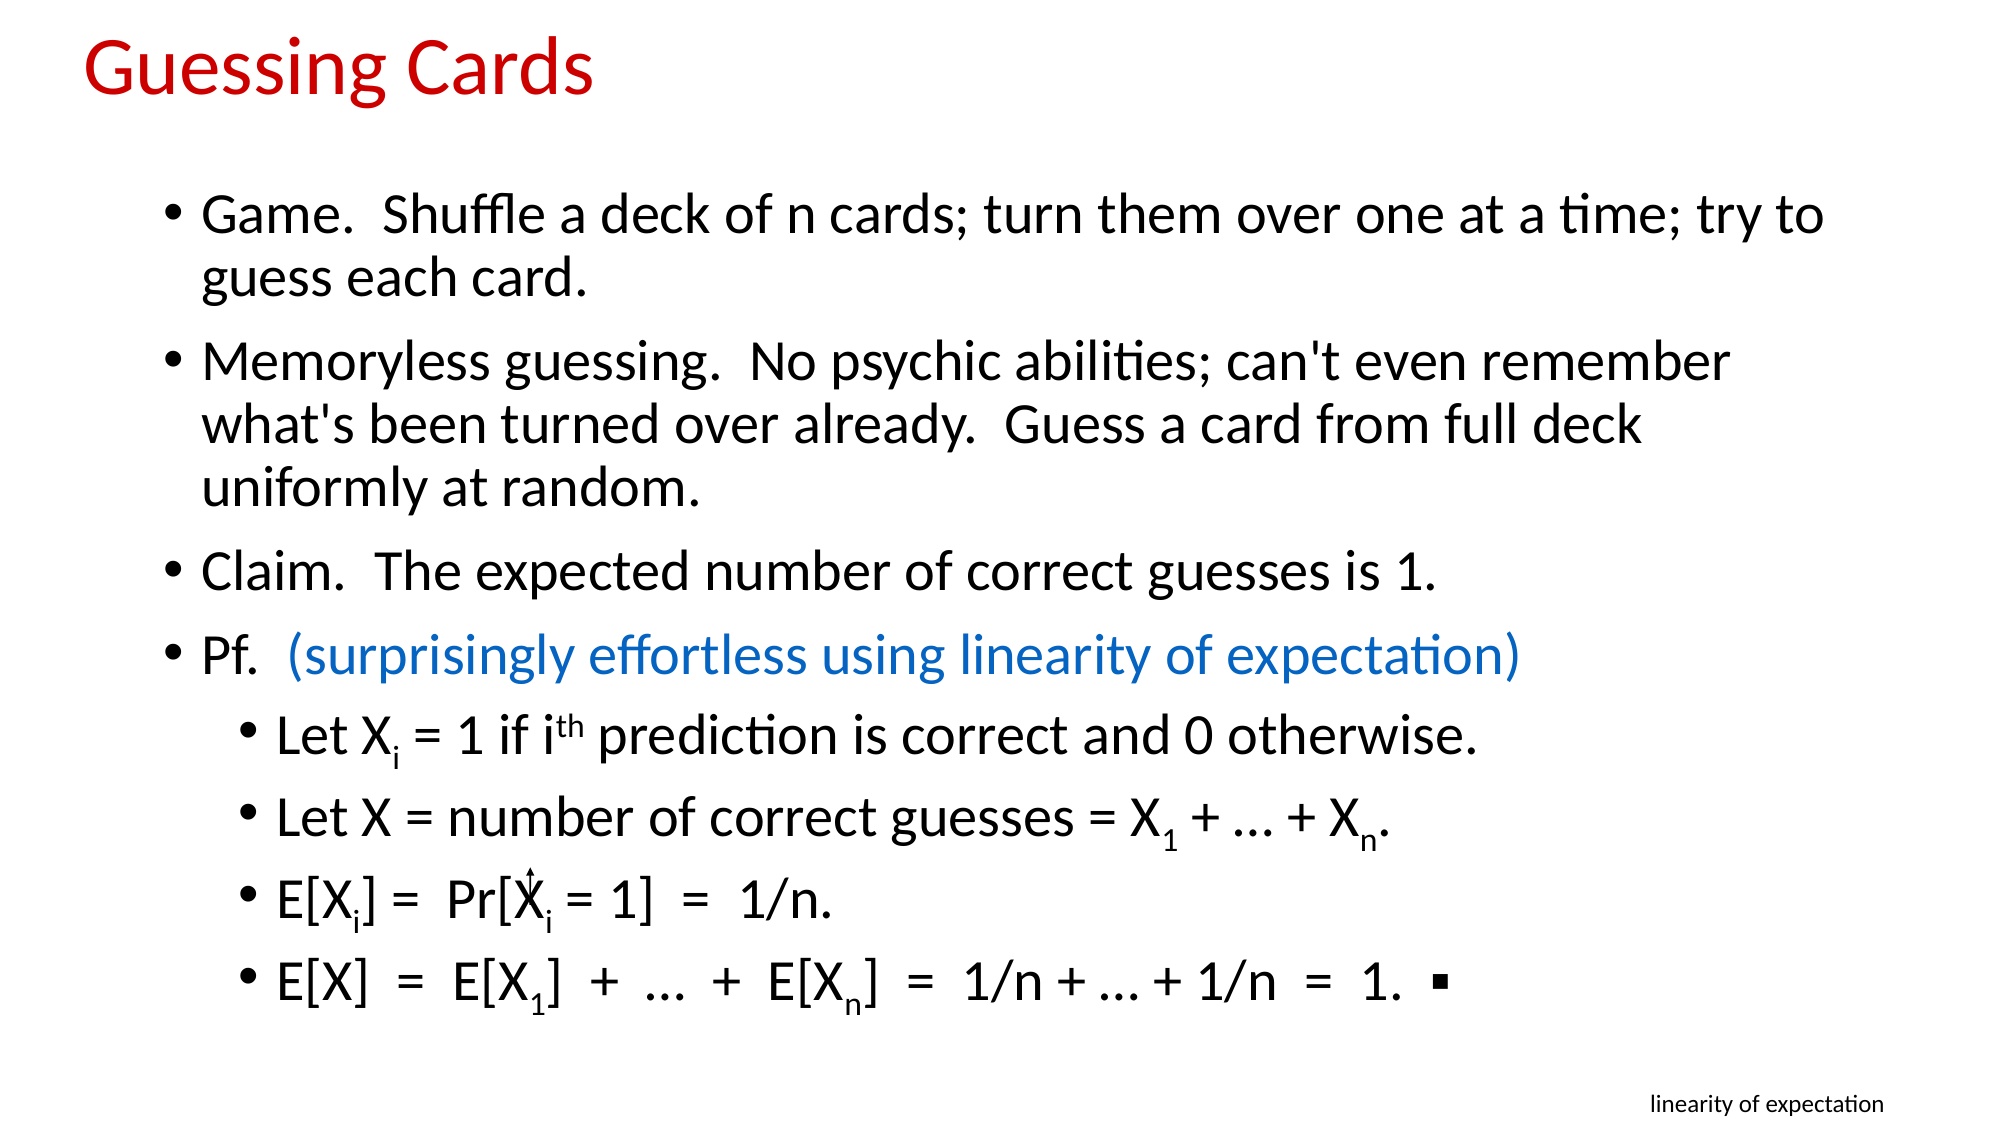

# Guessing Cards
Game.  Shuffle a deck of n cards; turn them over one at a time; try to guess each card.
Memoryless guessing.  No psychic abilities; can't even remember what's been turned over already.  Guess a card from full deck uniformly at random.
Claim.  The expected number of correct guesses is 1.
Pf.  (surprisingly effortless using linearity of expectation)
Let Xi = 1 if ith prediction is correct and 0 otherwise.
Let X = number of correct guesses = X1 + … + Xn.
E[Xi] =  Pr[Xi = 1]  =  1/n.
E[X]  =  E[X1]  +  …  +  E[Xn]  =  1/n + … + 1/n  =  1.  ▪

linearity of expectation